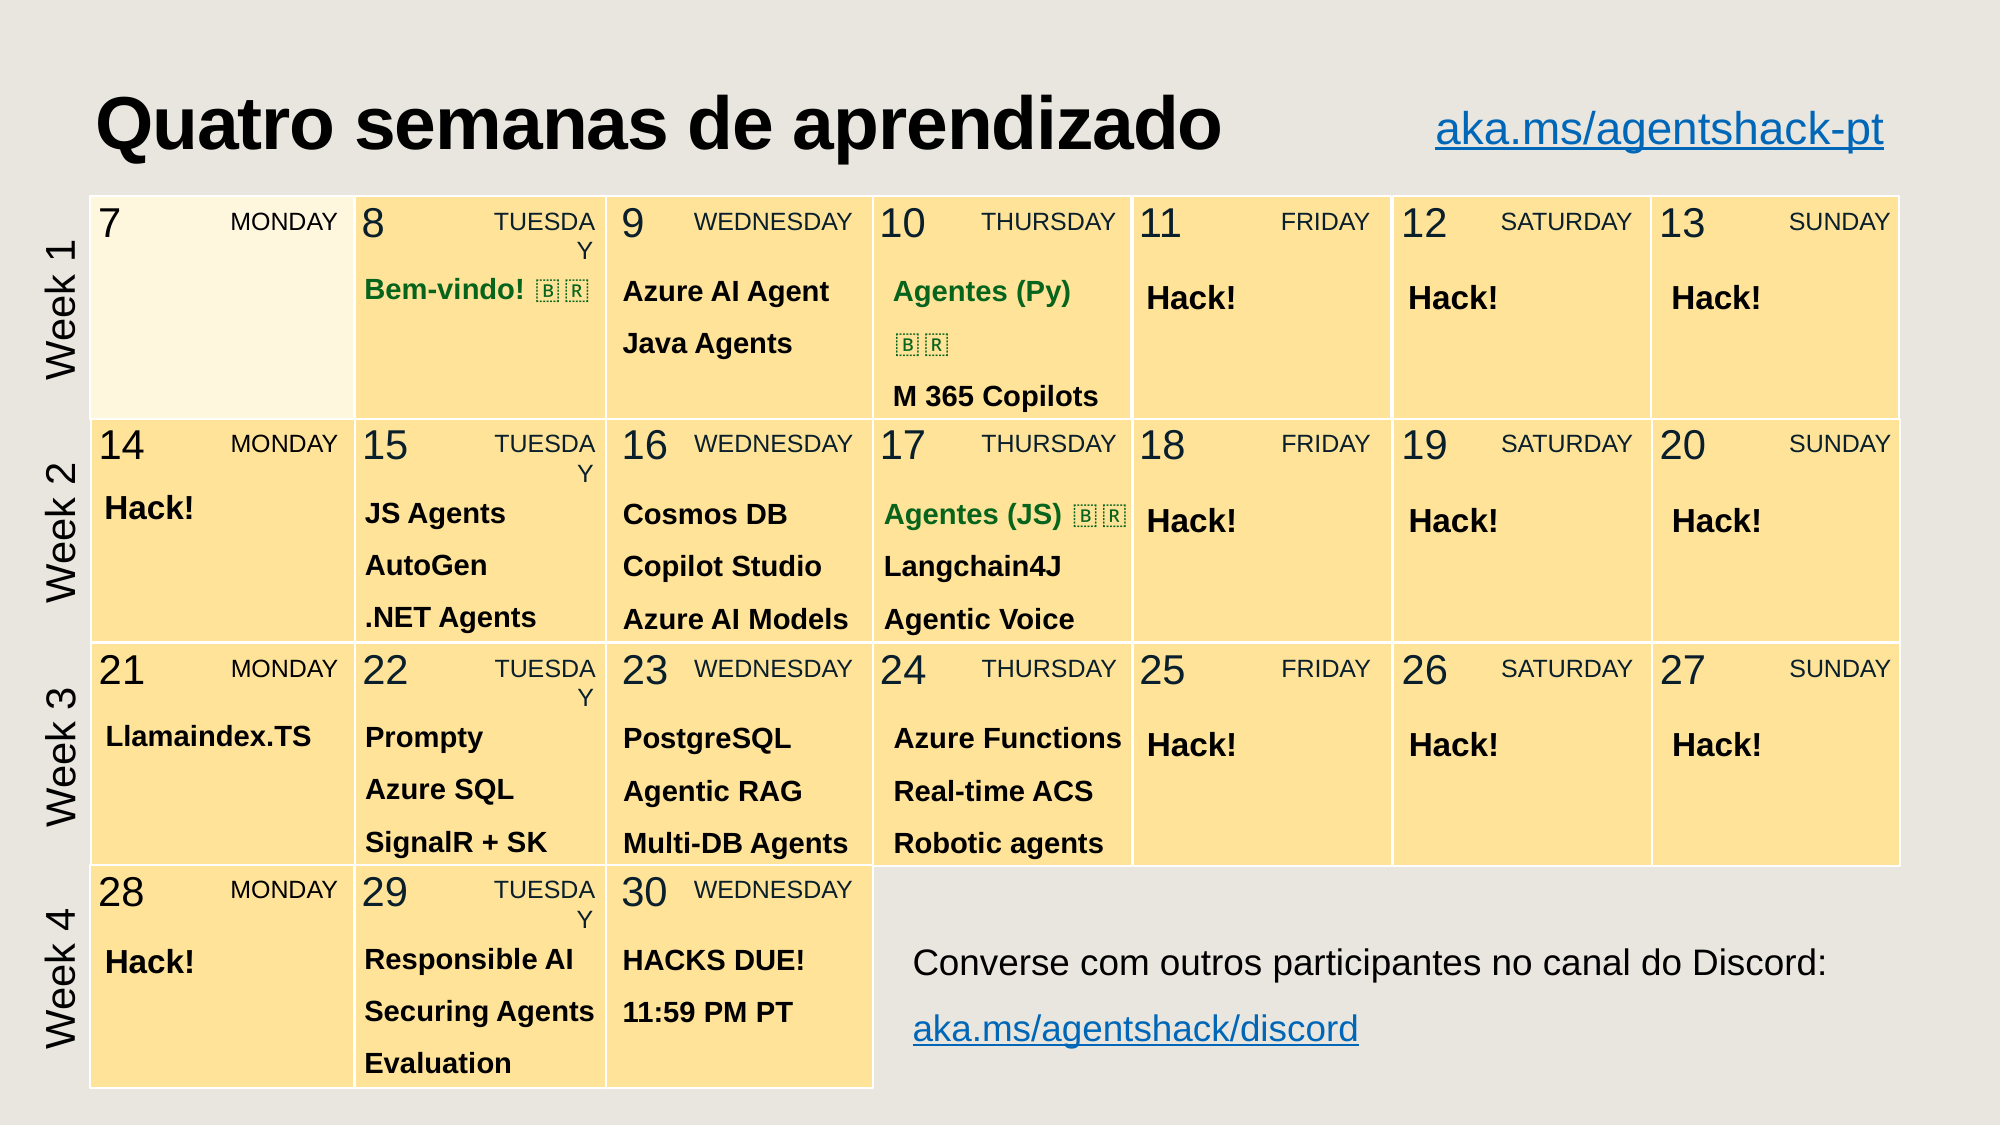

# Quatro semanas de aprendizado
aka.ms/agentshack-pt
7
8
9
10
11
12
13

MONDAY
TUESDAY
WEDNESDAY
THURSDAY
FRIDAY
SATURDAY
SUNDAY
Bem-vindo! 🇧🇷
Azure AI Agent
Java Agents

Agentes (Py) 🇧🇷
M 365 Copilots
.NET Agents
Hack!
Hack!
Hack!
Week 1
14
15
16
17
18
19
20

MONDAY
TUESDAY
WEDNESDAY
THURSDAY
FRIDAY
SATURDAY
SUNDAY
Hack!
JS Agents
AutoGen
.NET Agents
Cosmos DB
Copilot Studio
Azure AI Models
Agentes (JS) 🇧🇷
Langchain4J
Agentic Voice
Hack!
Hack!
Hack!
Week 2
21
22
23
24
25
26
27

MONDAY
TUESDAY
WEDNESDAY
THURSDAY
FRIDAY
SATURDAY
SUNDAY
Llamaindex.TS
Prompty
Azure SQL
SignalR + SK
PostgreSQL
Agentic RAG
Multi-DB Agents
Azure Functions
Real-time ACS
Robotic agents
Hack!
Hack!
Hack!
Week 3
28
29
30

MONDAY
TUESDAY
WEDNESDAY
Converse com outros participantes no canal do Discord: aka.ms/agentshack/discord

Hack!
Responsible AI
Securing Agents
Evaluation
HACKS DUE!
11:59 PM PT
Week 4